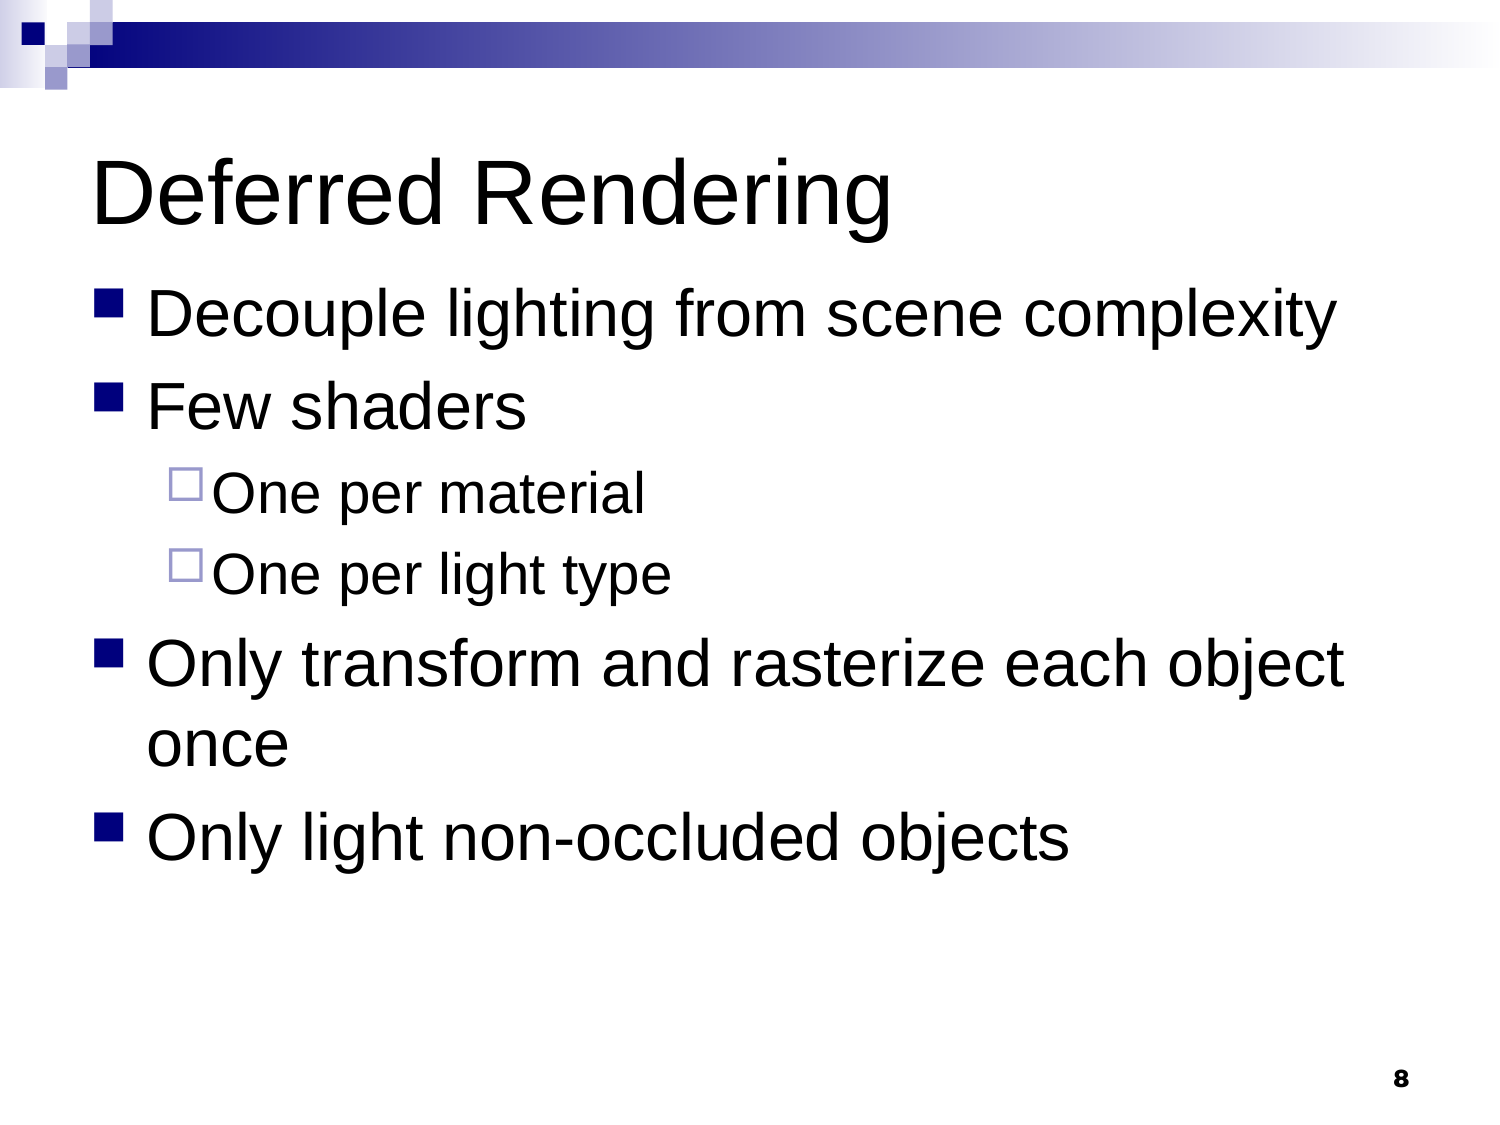

# Deferred Rendering
Decouple lighting from scene complexity
Few shaders
One per material
One per light type
Only transform and rasterize each object once
Only light non-occluded objects
8